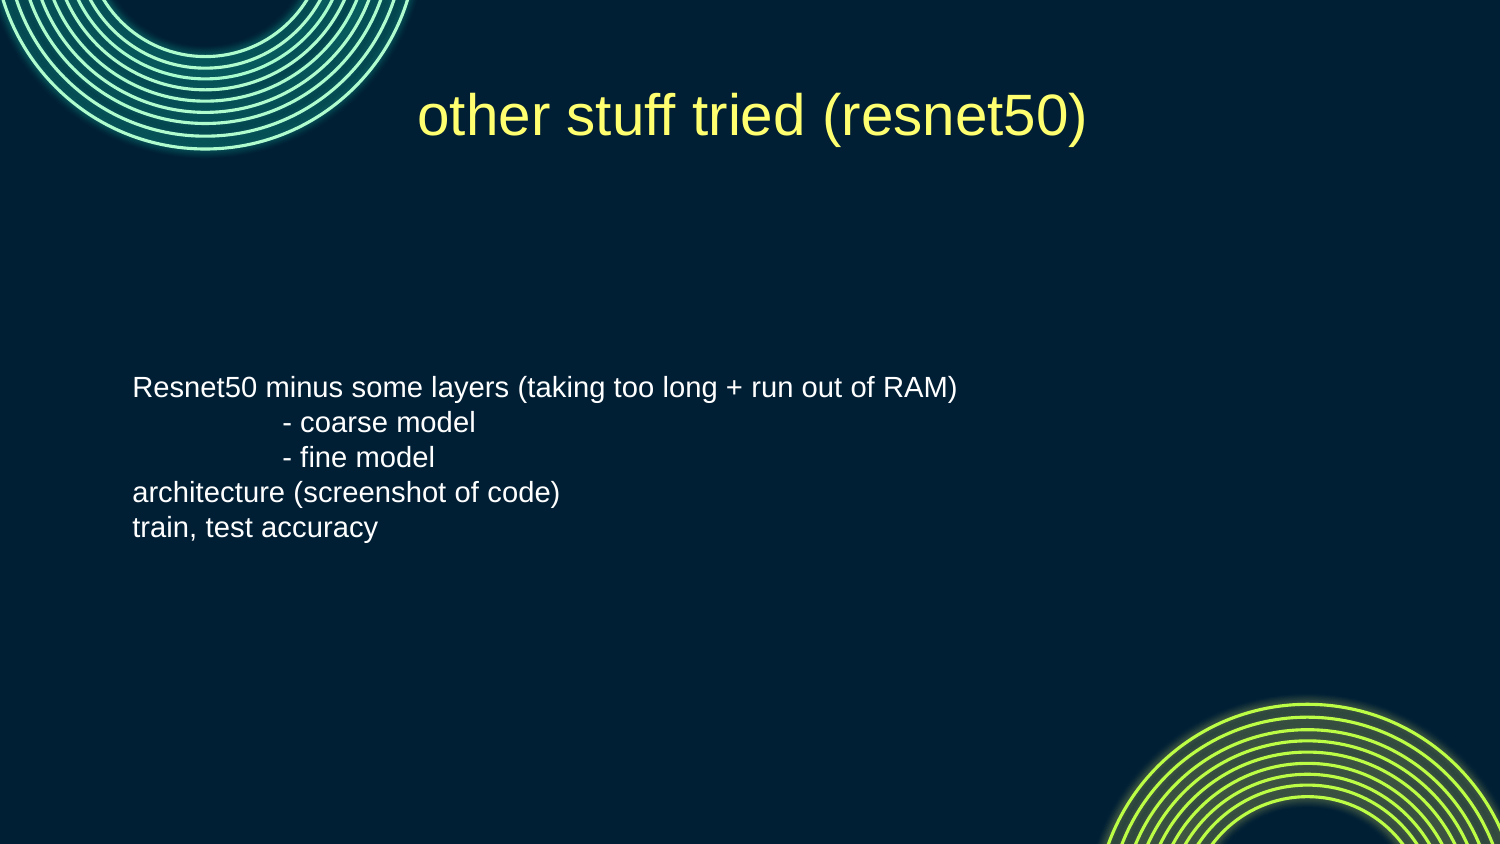

# other stuff tried (resnet50)
Resnet50 minus some layers (taking too long + run out of RAM)
	- coarse model
	- fine model
architecture (screenshot of code)
train, test accuracy